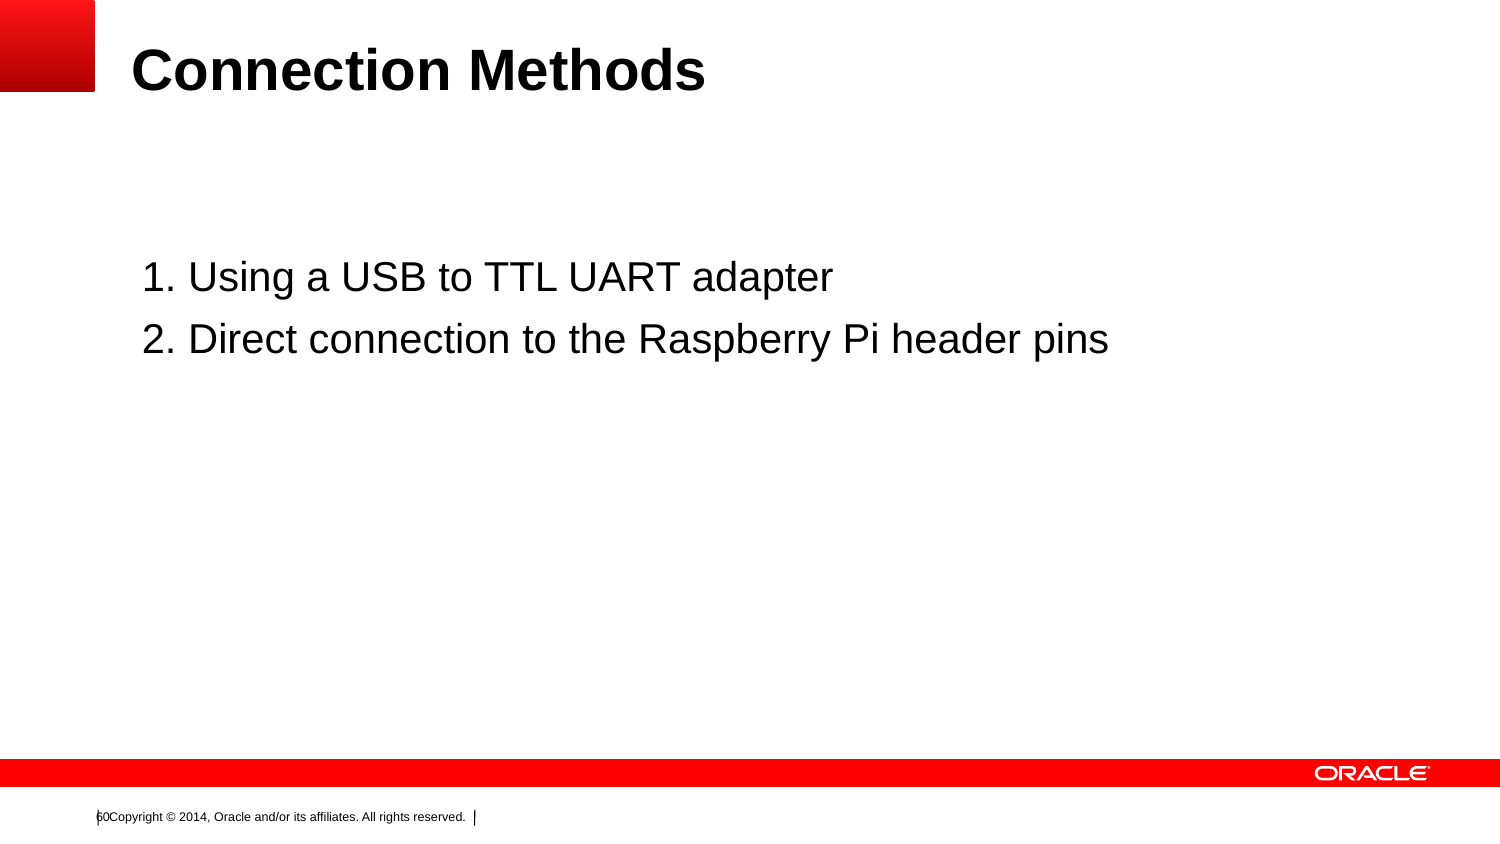

# Connection Methods
1. Using a USB to TTL UART adapter
2. Direct connection to the Raspberry Pi header pins